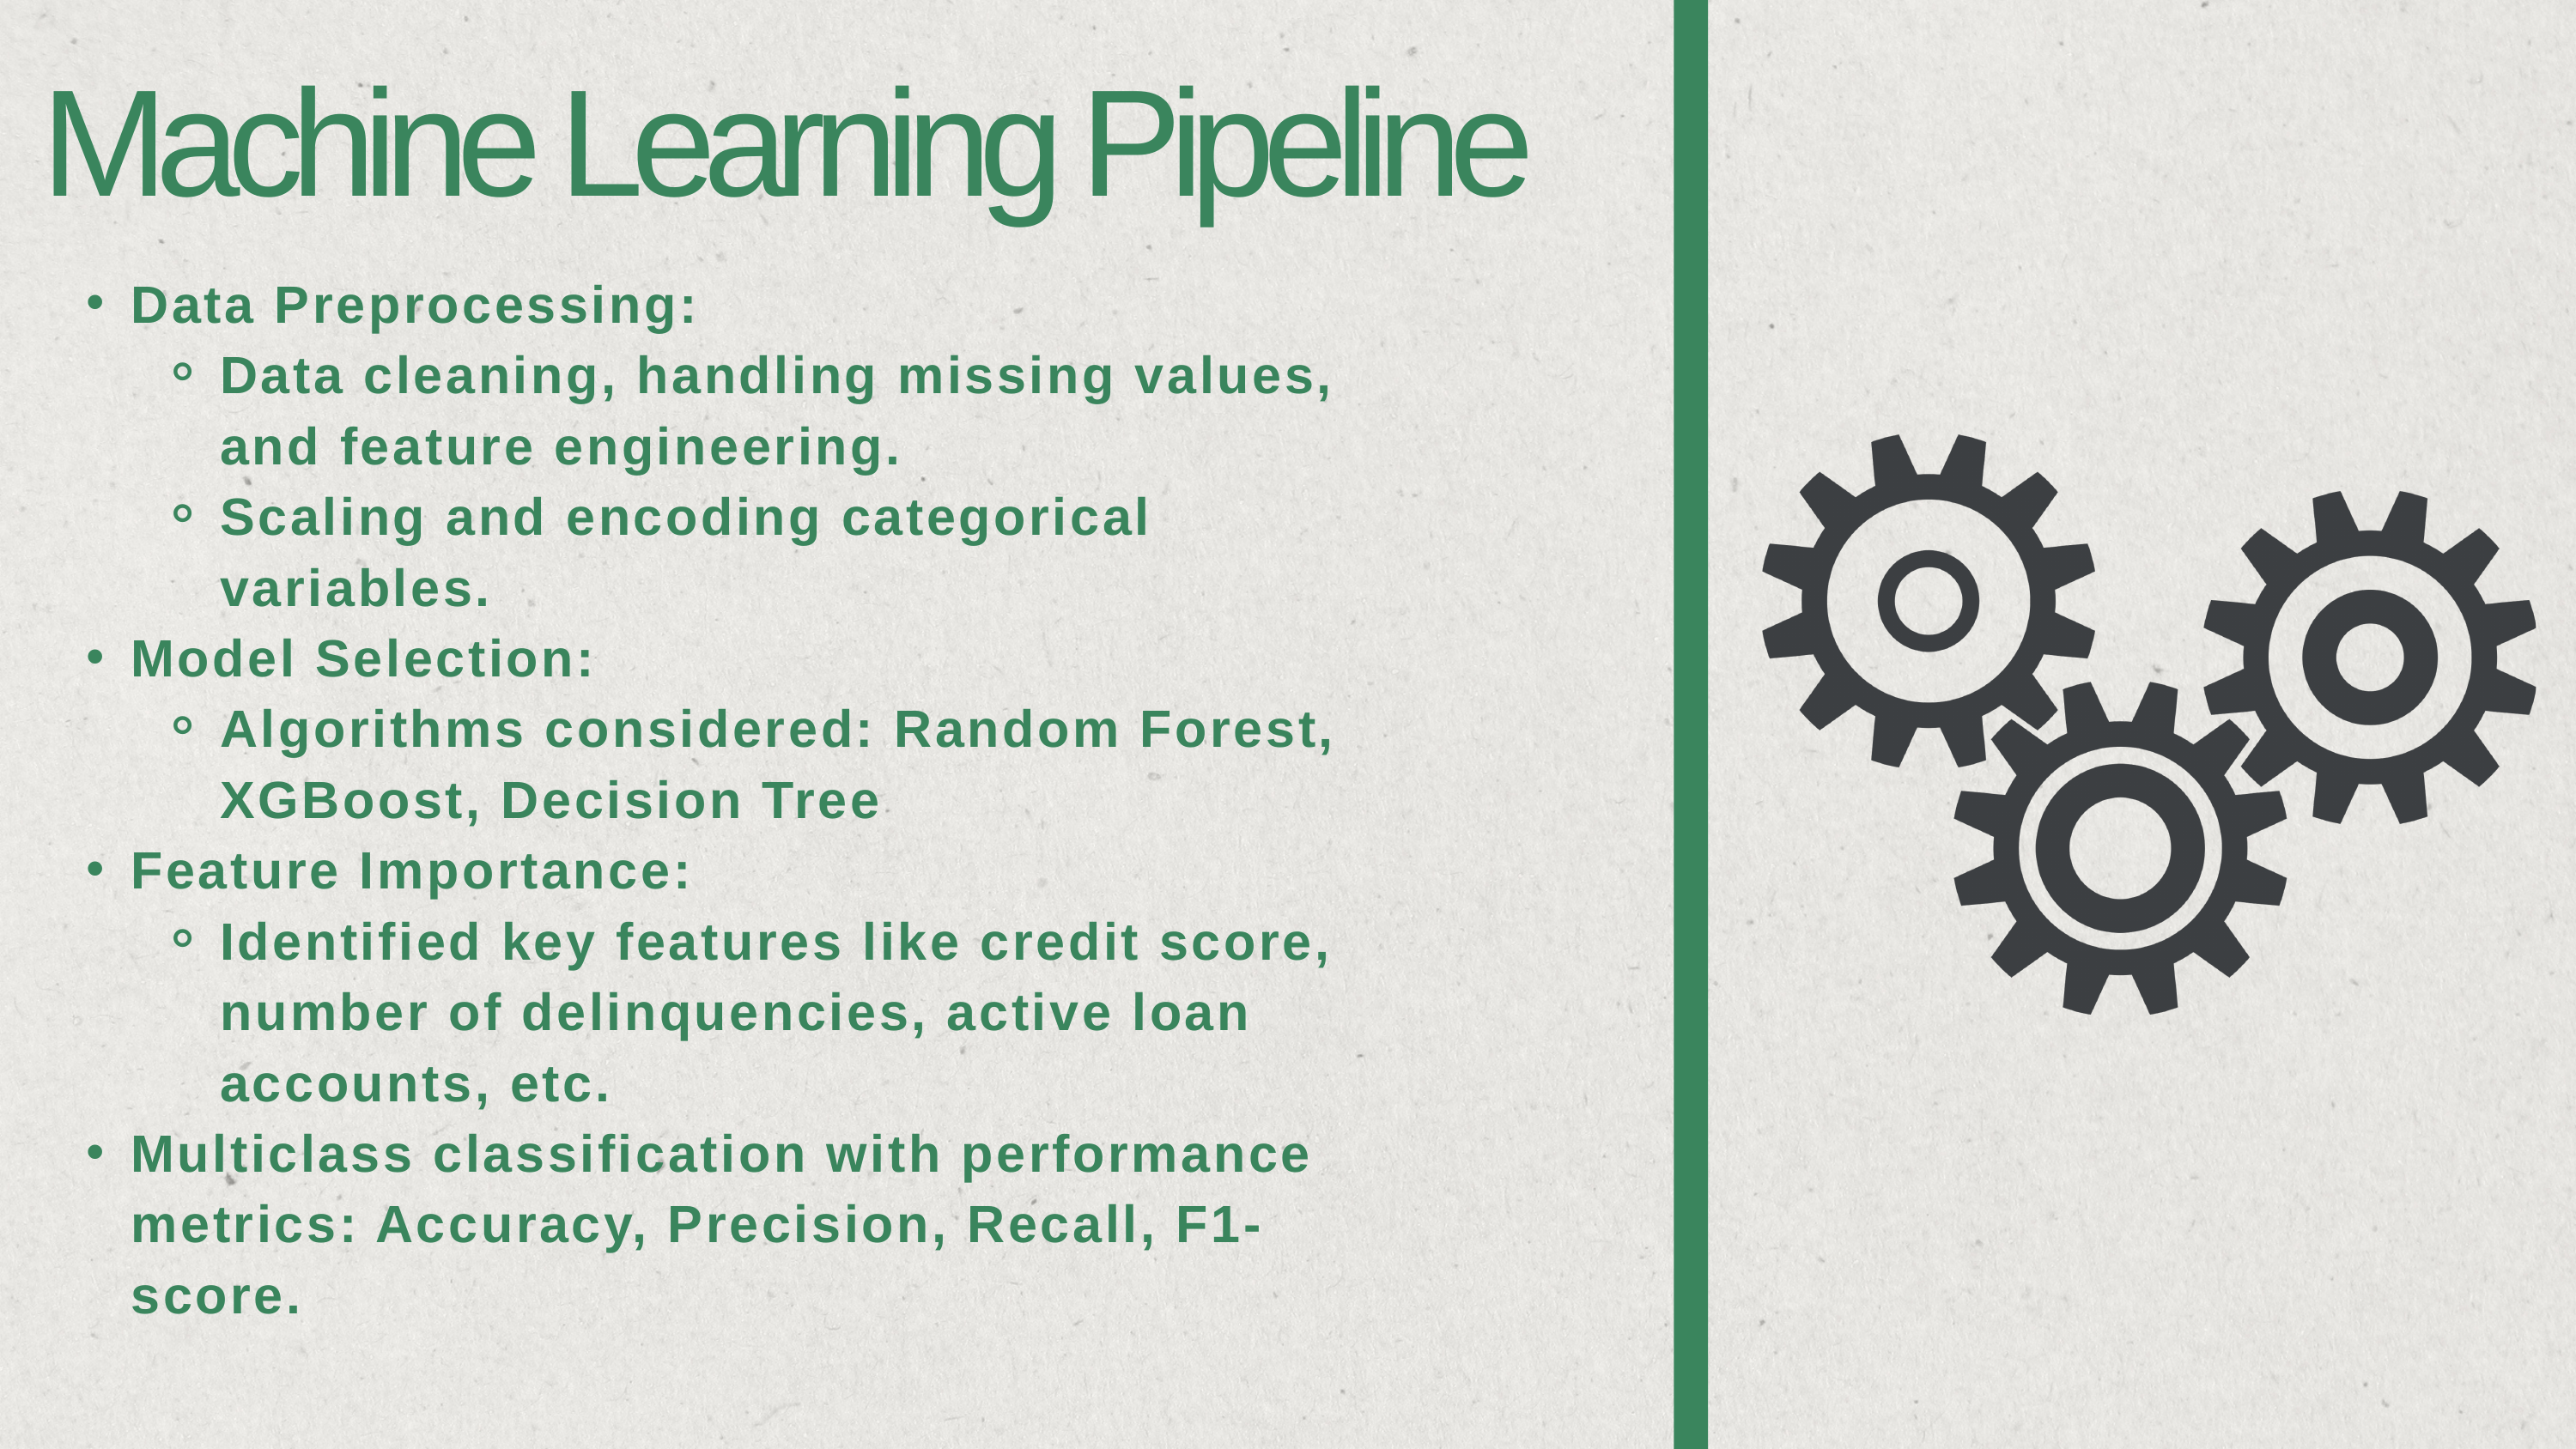

Machine Learning Pipeline
Data Preprocessing:
Data cleaning, handling missing values, and feature engineering.
Scaling and encoding categorical variables.
Model Selection:
Algorithms considered: Random Forest, XGBoost, Decision Tree
Feature Importance:
Identified key features like credit score, number of delinquencies, active loan accounts, etc.
Multiclass classification with performance metrics: Accuracy, Precision, Recall, F1-score.